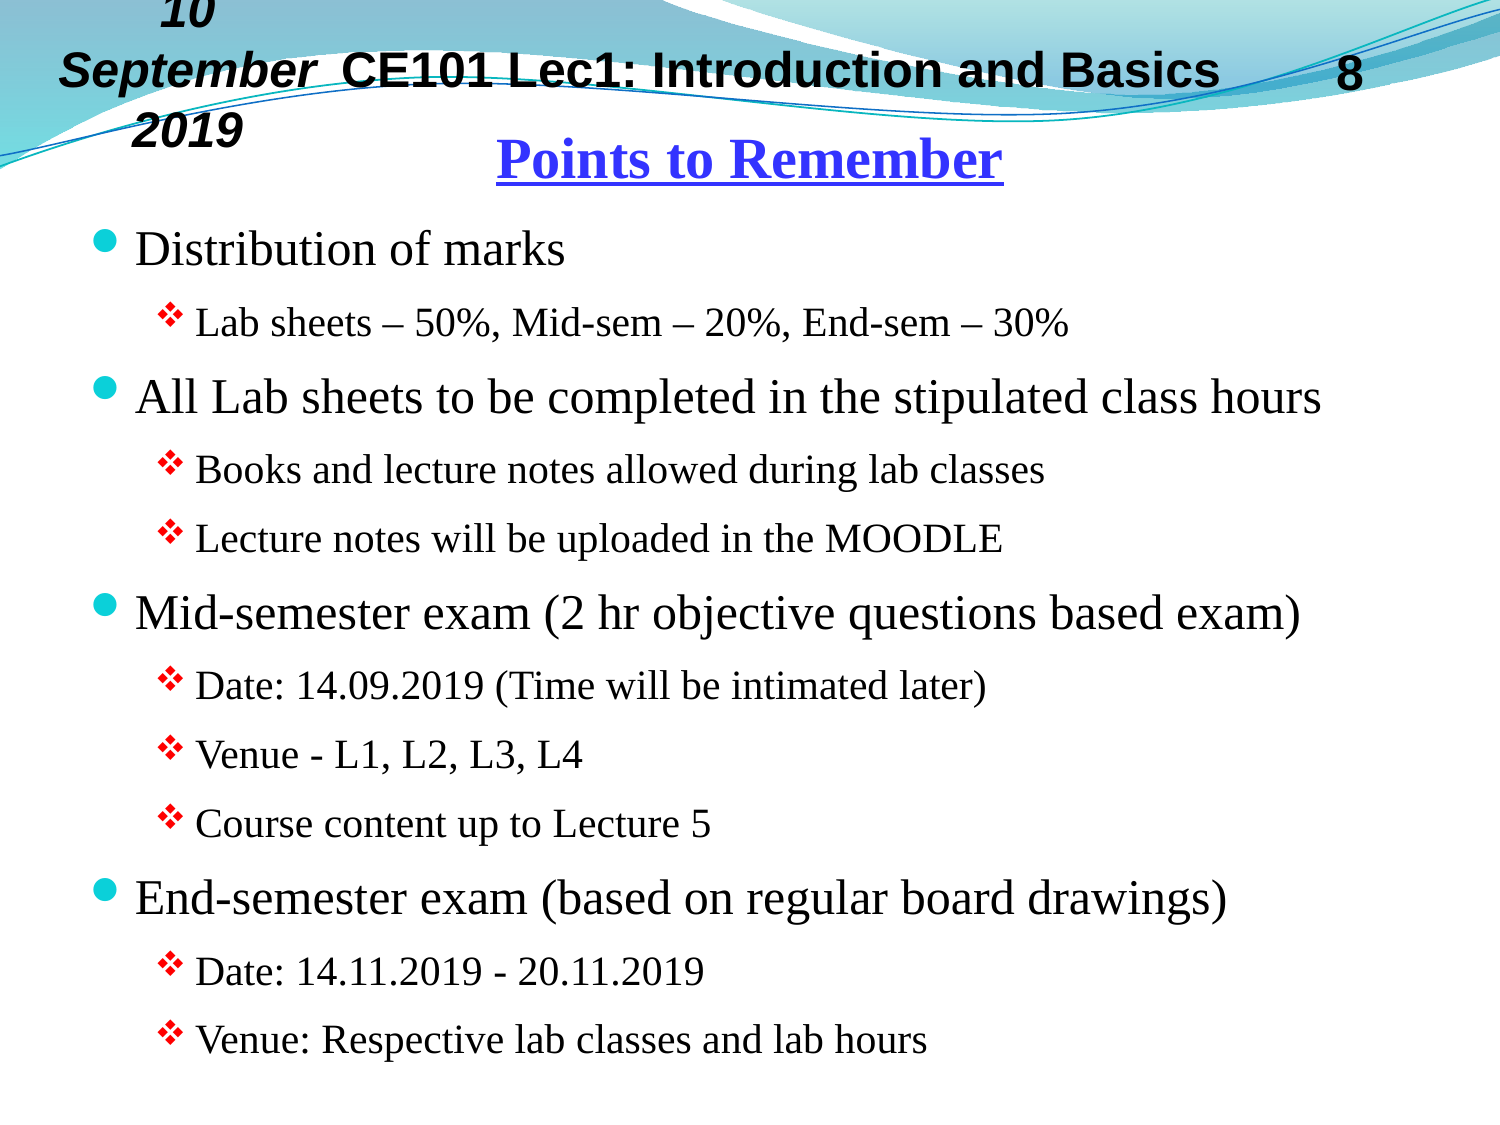

10 September 2019
CE101 Lec1: Introduction and Basics
8
# Points to Remember
Distribution of marks
Lab sheets – 50%, Mid-sem – 20%, End-sem – 30%
All Lab sheets to be completed in the stipulated class hours
Books and lecture notes allowed during lab classes
Lecture notes will be uploaded in the MOODLE
Mid-semester exam (2 hr objective questions based exam)
Date: 14.09.2019 (Time will be intimated later)
Venue - L1, L2, L3, L4
Course content up to Lecture 5
End-semester exam (based on regular board drawings)
Date: 14.11.2019 - 20.11.2019
Venue: Respective lab classes and lab hours